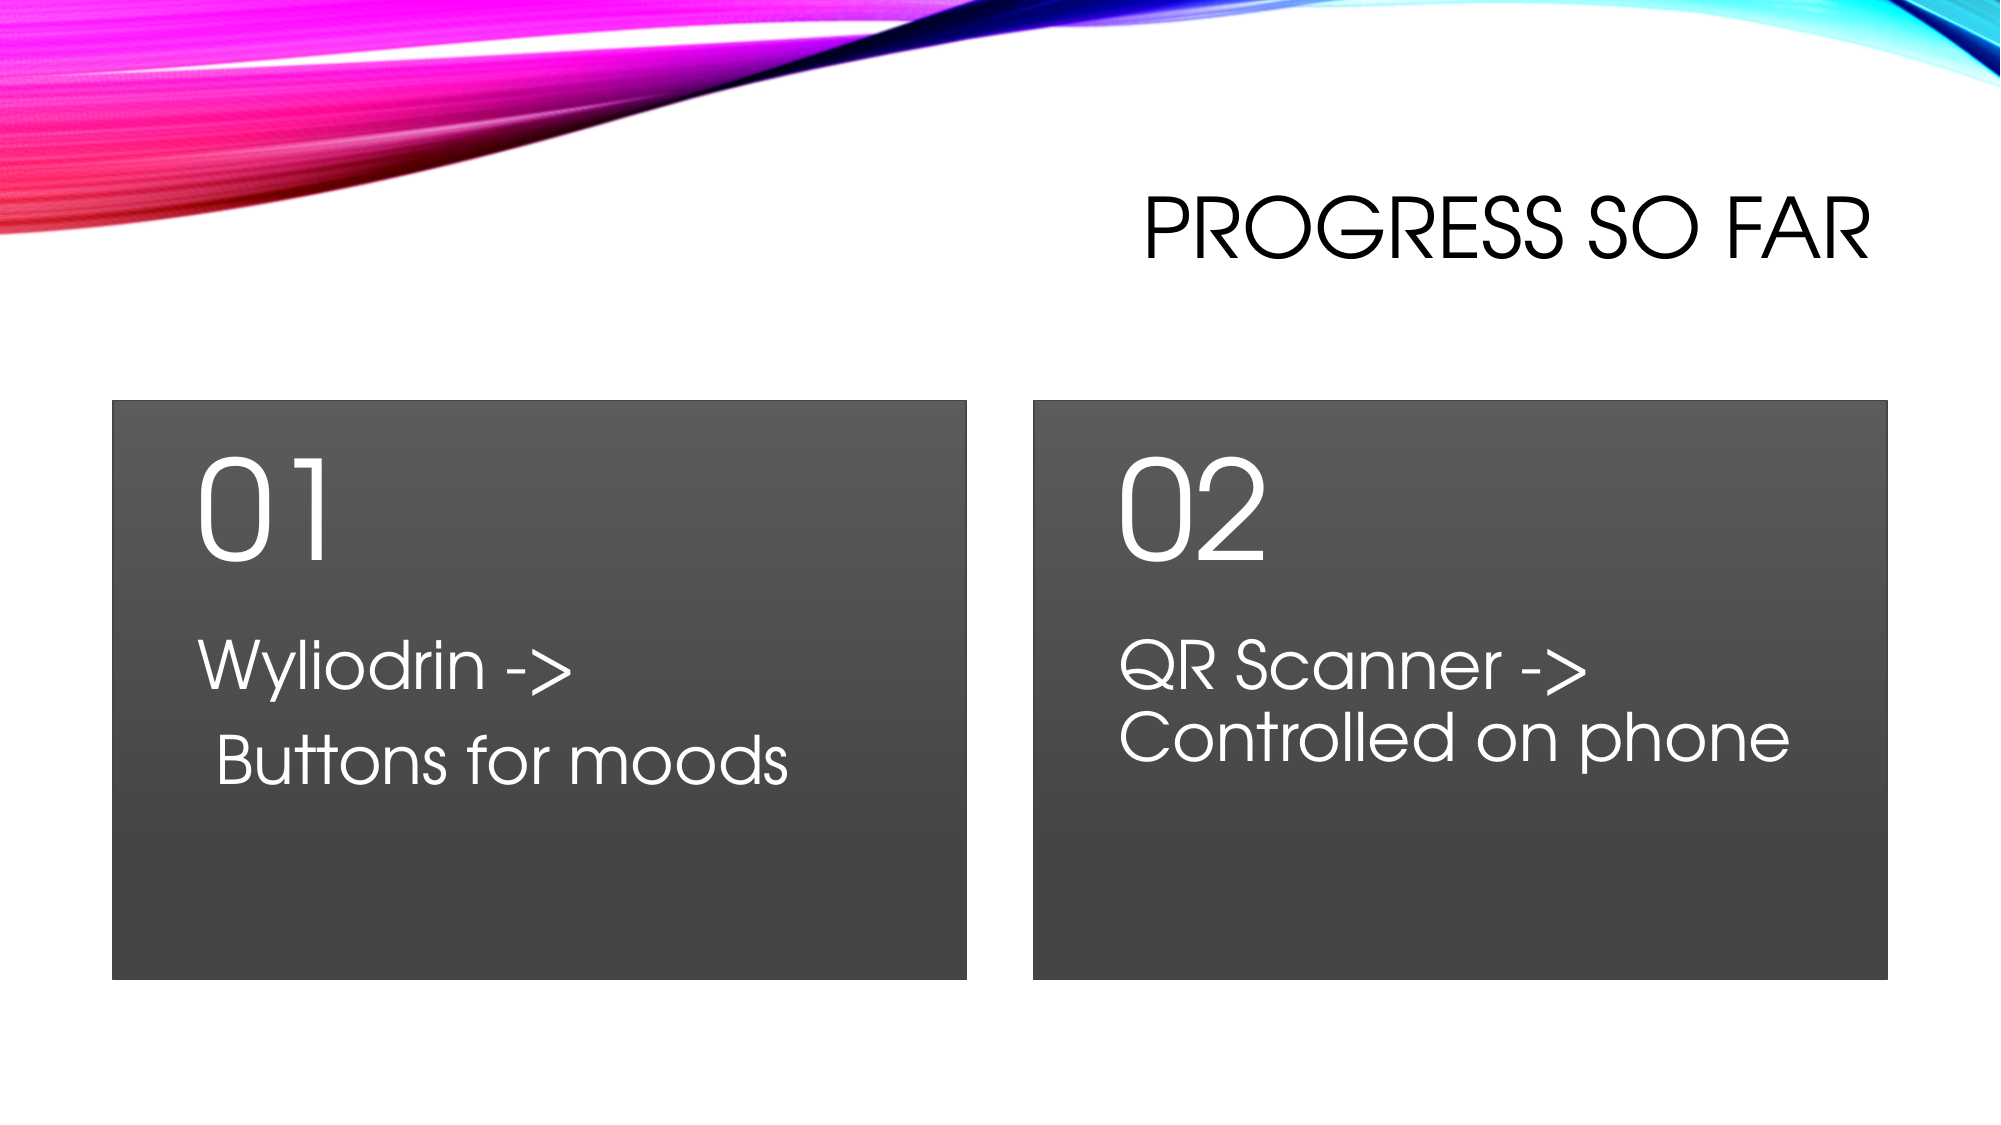

# Progress so far
Wyliodrin ->
 Buttons for moods
01
QR Scanner -> Controlled on phone
02